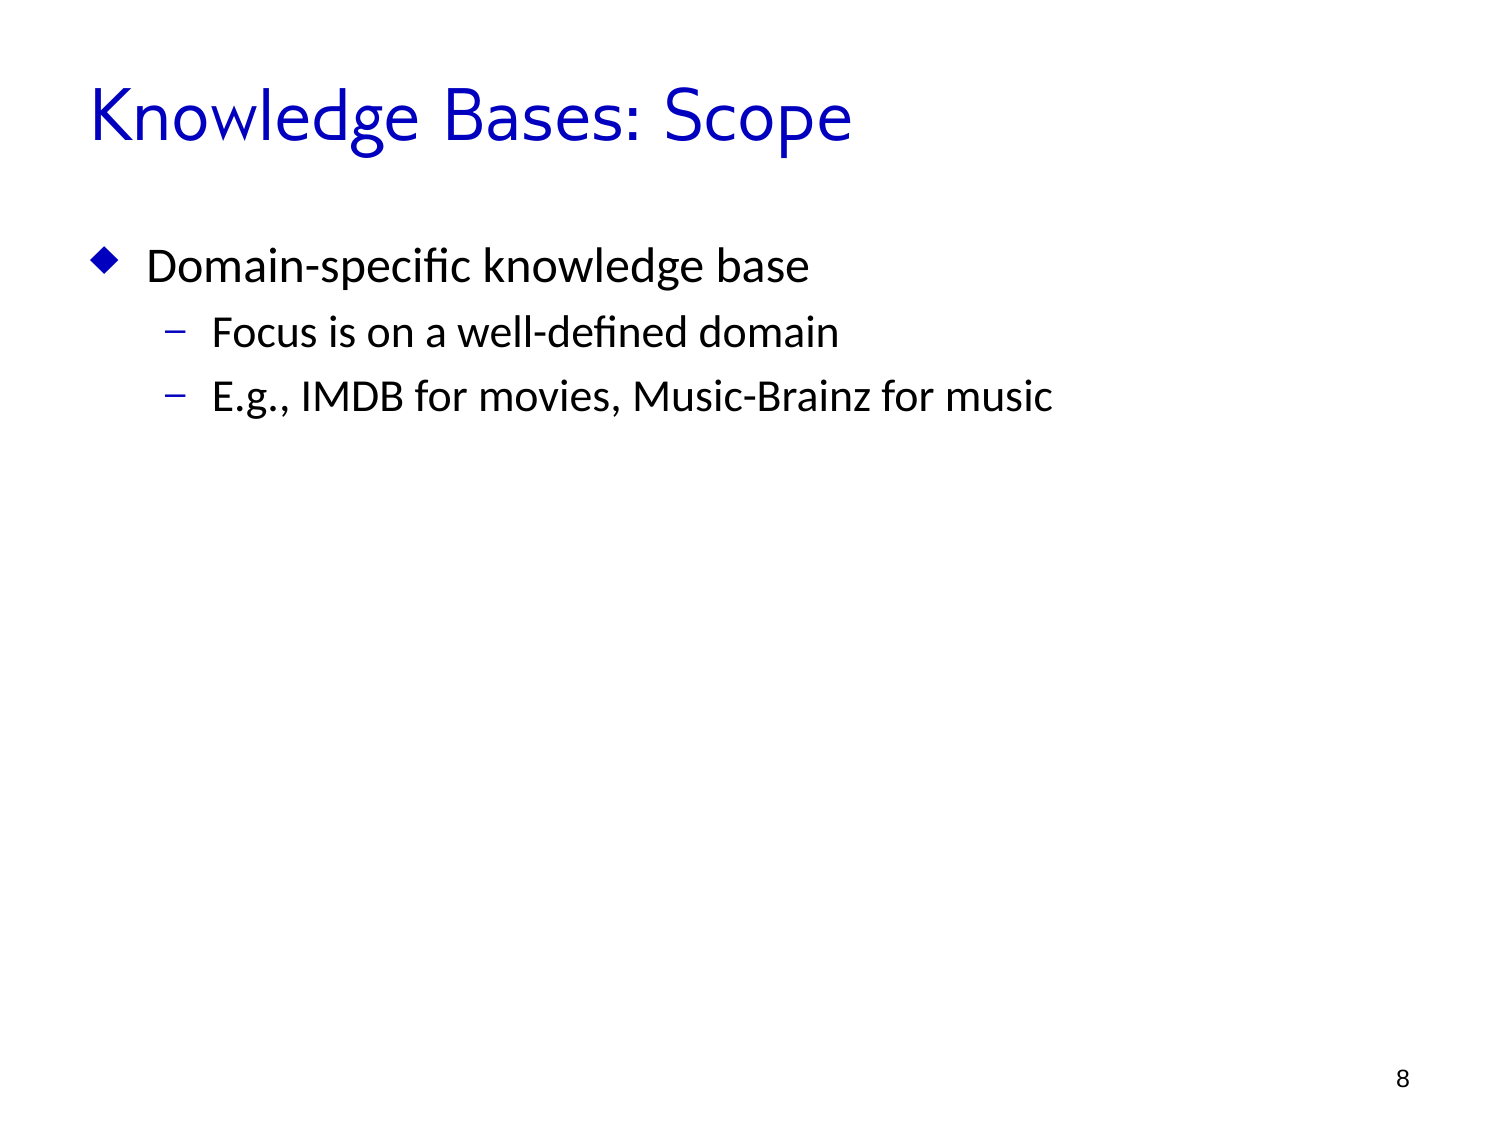

Knowledge Bases: Scope
Domain-specific knowledge base
Focus is on a well-defined domain
E.g., IMDB for movies, Music-Brainz for music

8